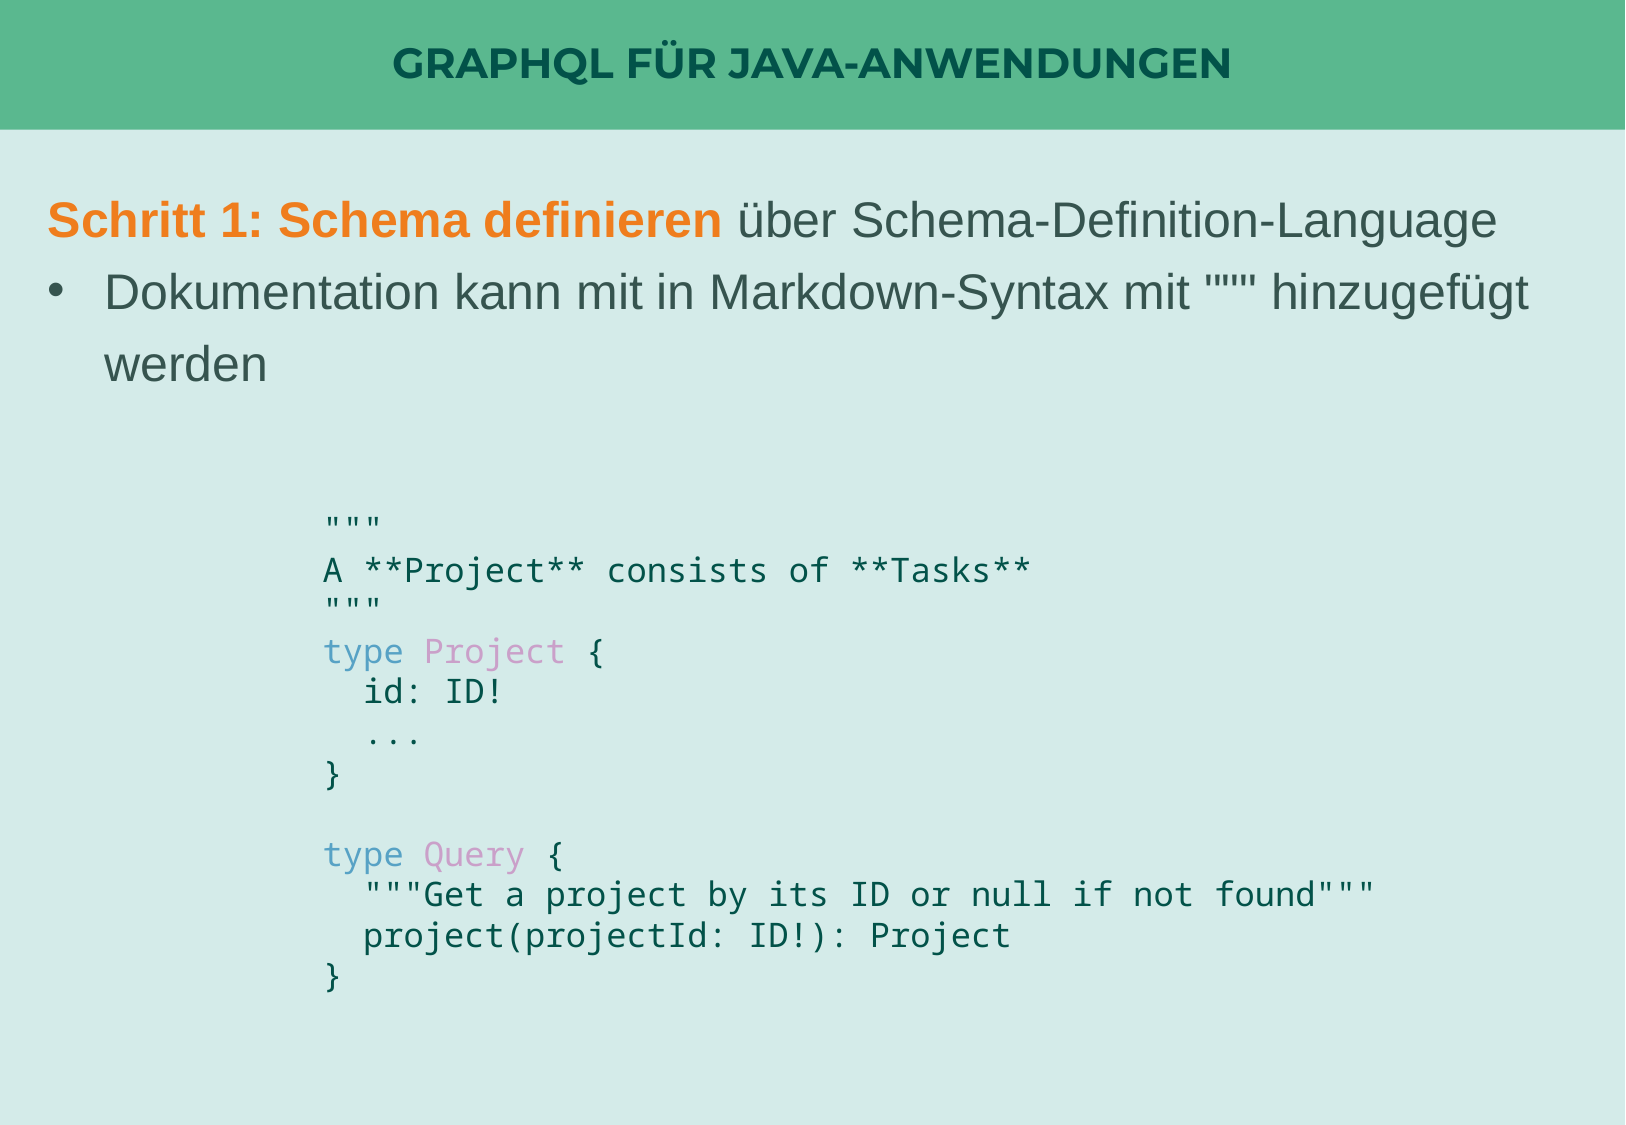

# GraphQL für Java-Anwendungen
Schritt 1: Schema definieren über Schema-Definition-Language
Dokumentation kann mit in Markdown-Syntax mit """ hinzugefügt werden

"""
A **Project** consists of **Tasks**
"""
type Project {
  id: ID!
  ...
}

type Query {
  """Get a project by its ID or null if not found"""
  project(projectId: ID!): Project
}